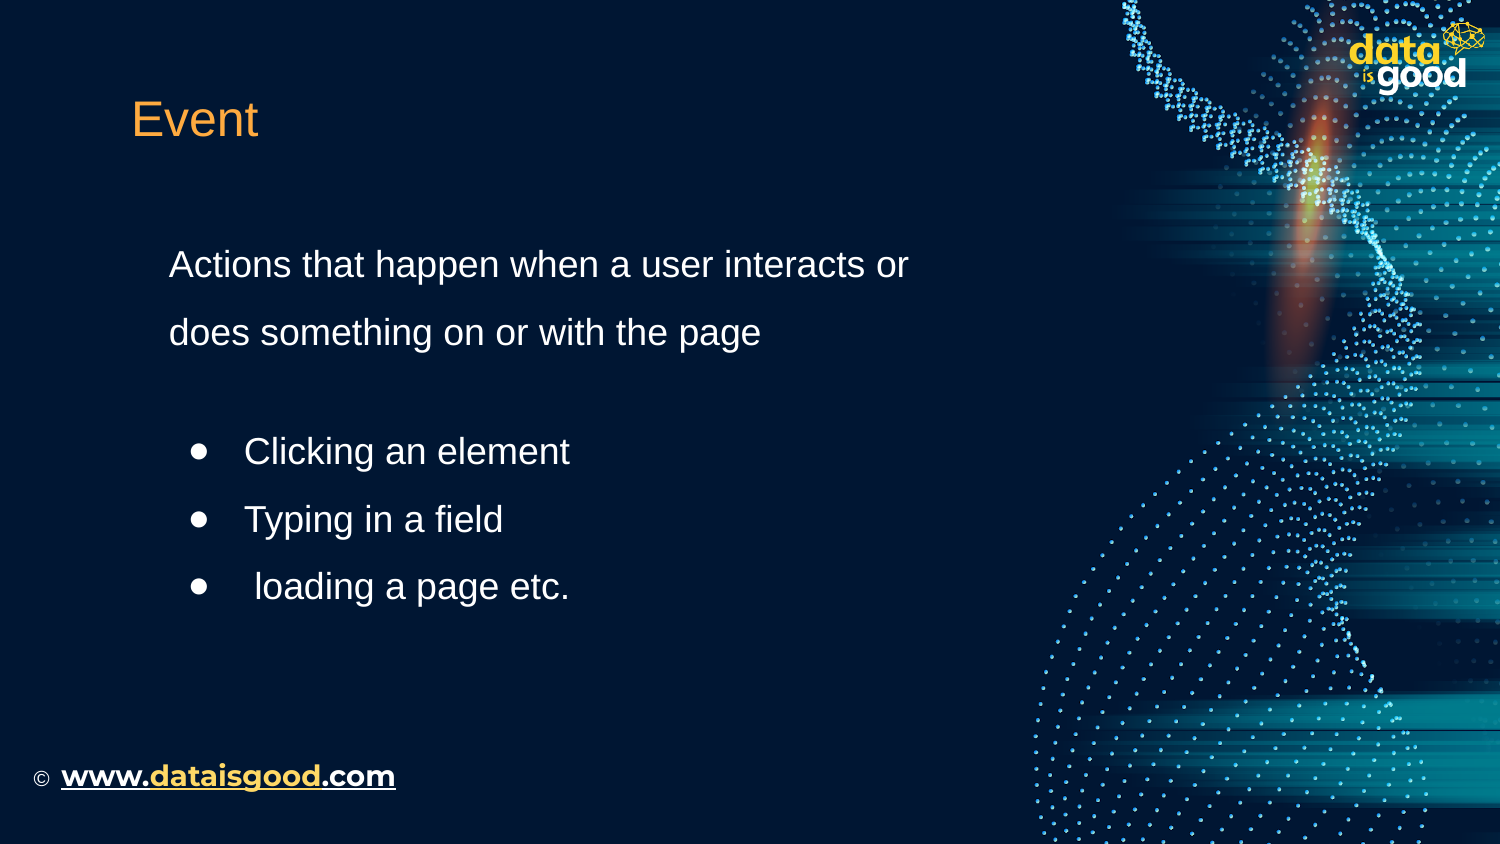

# Event
Actions that happen when a user interacts or does something on or with the page
Clicking an element
Typing in a field
 loading a page etc.